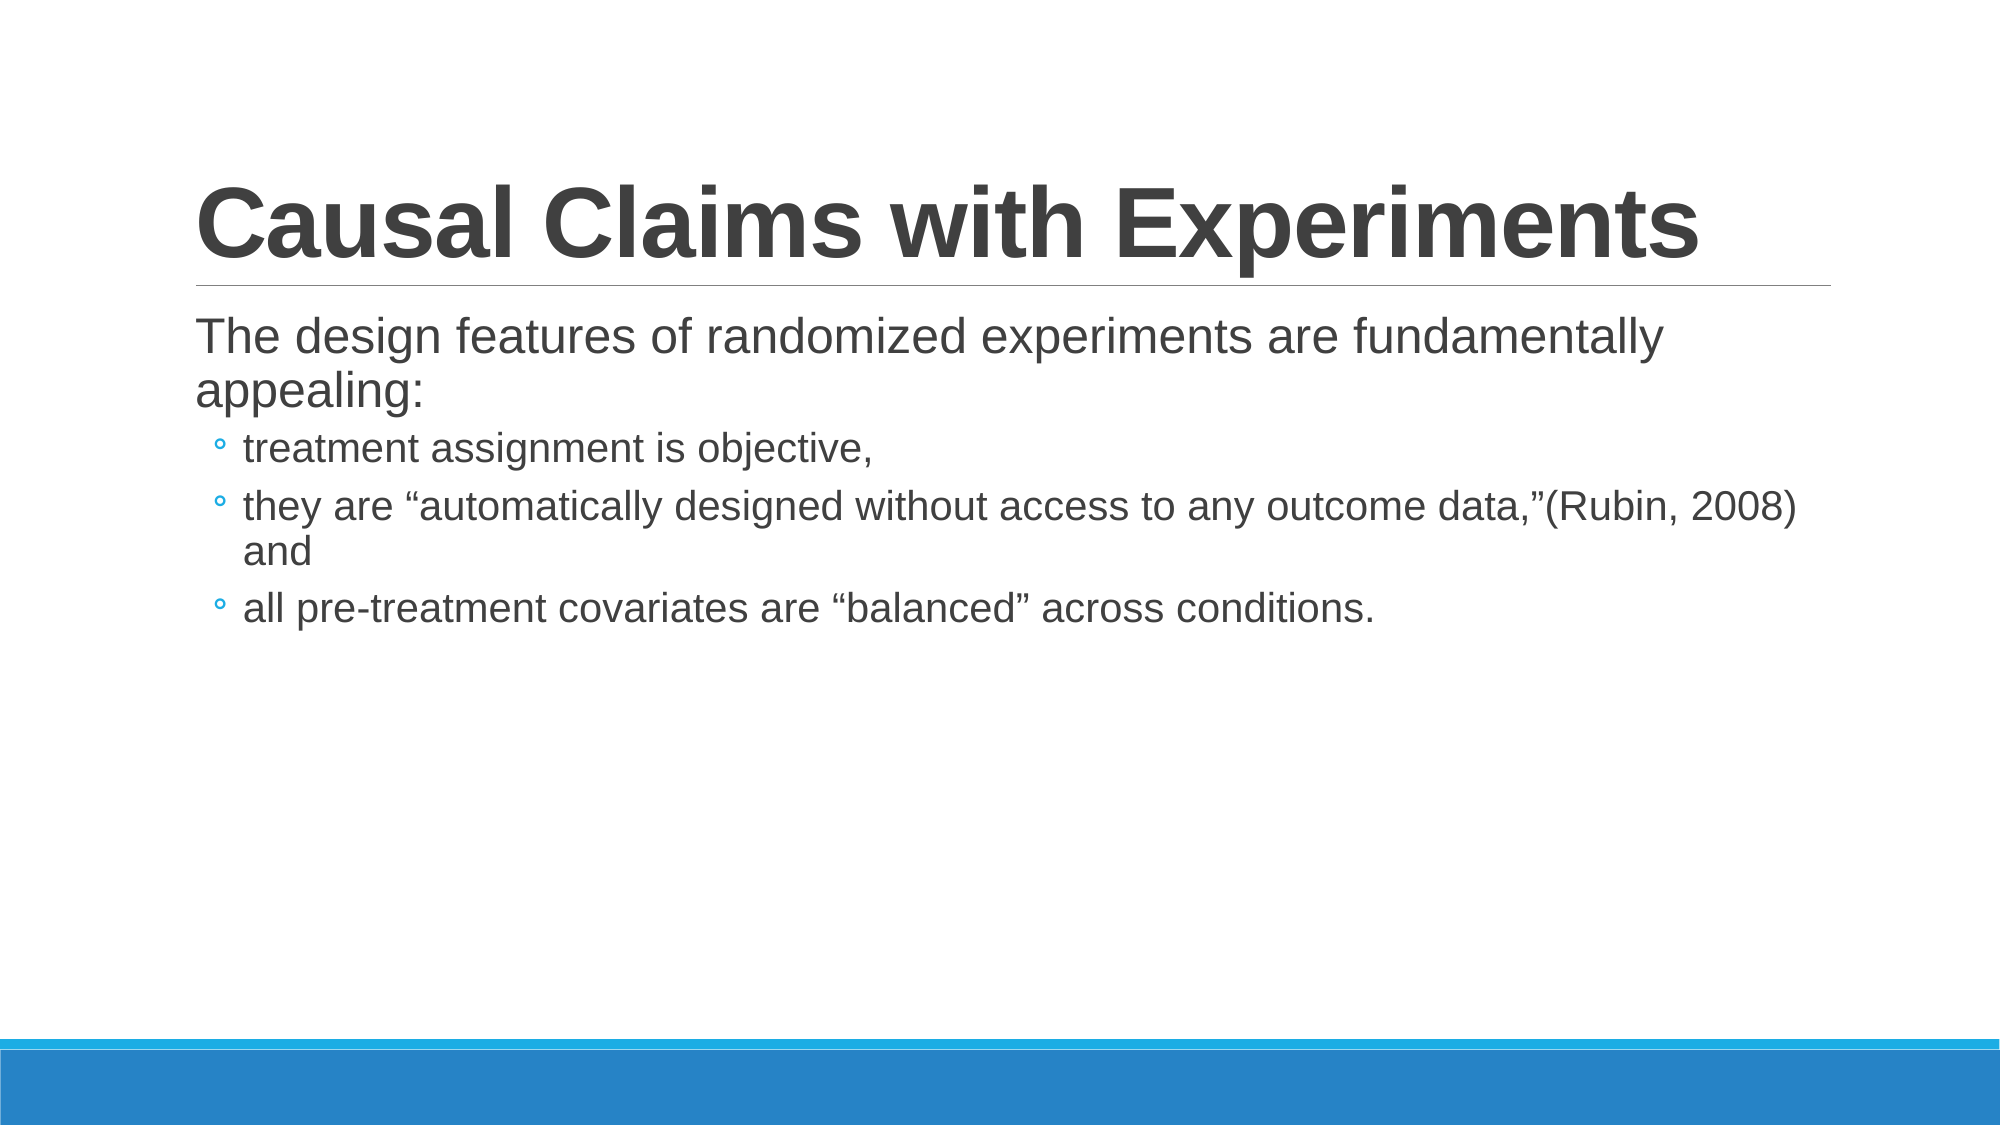

# Causal Claims with Experiments
The design features of randomized experiments are fundamentally appealing:
treatment assignment is objective,
they are “automatically designed without access to any outcome data,”(Rubin, 2008) and
all pre-treatment covariates are “balanced” across conditions.